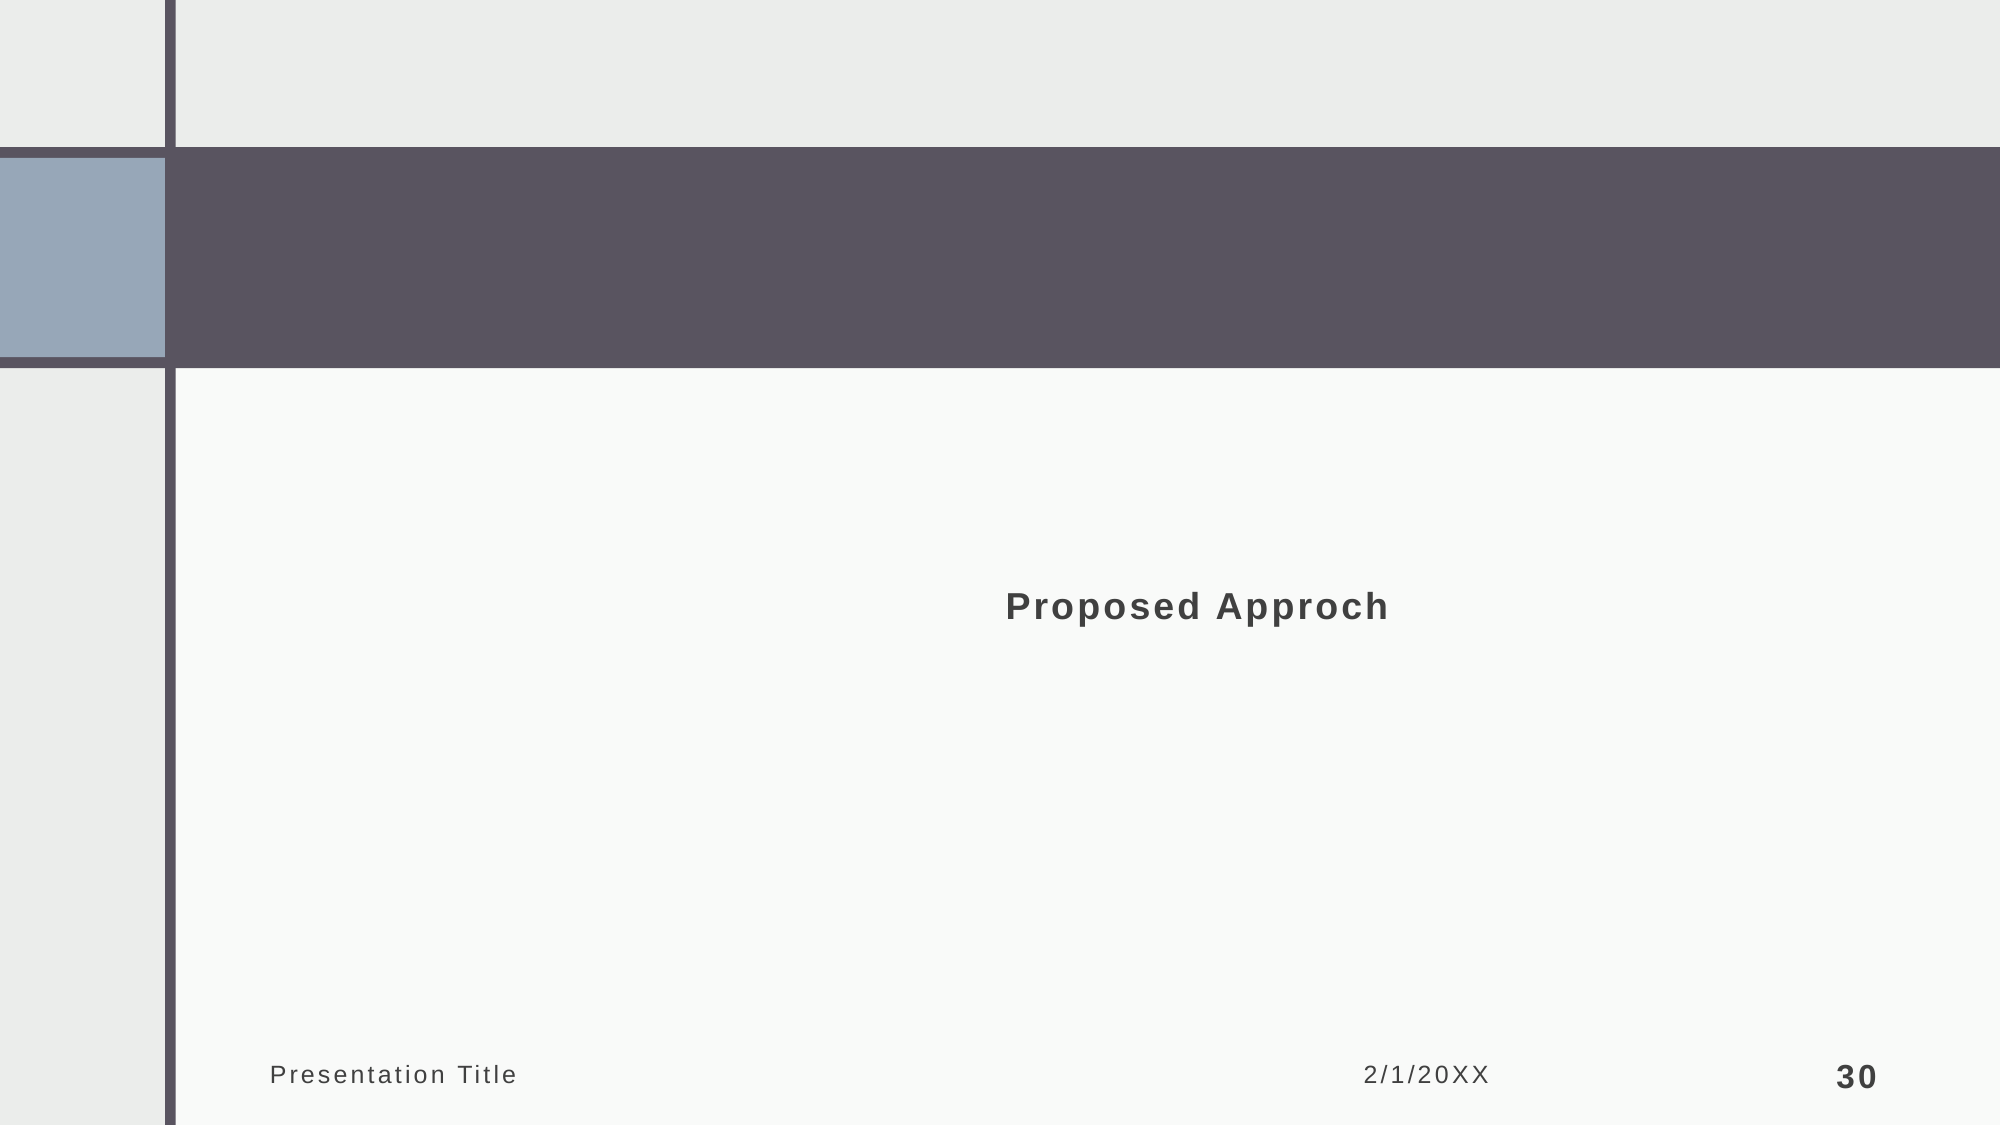

#
Proposed Approch
Presentation Title
2/1/20XX
30